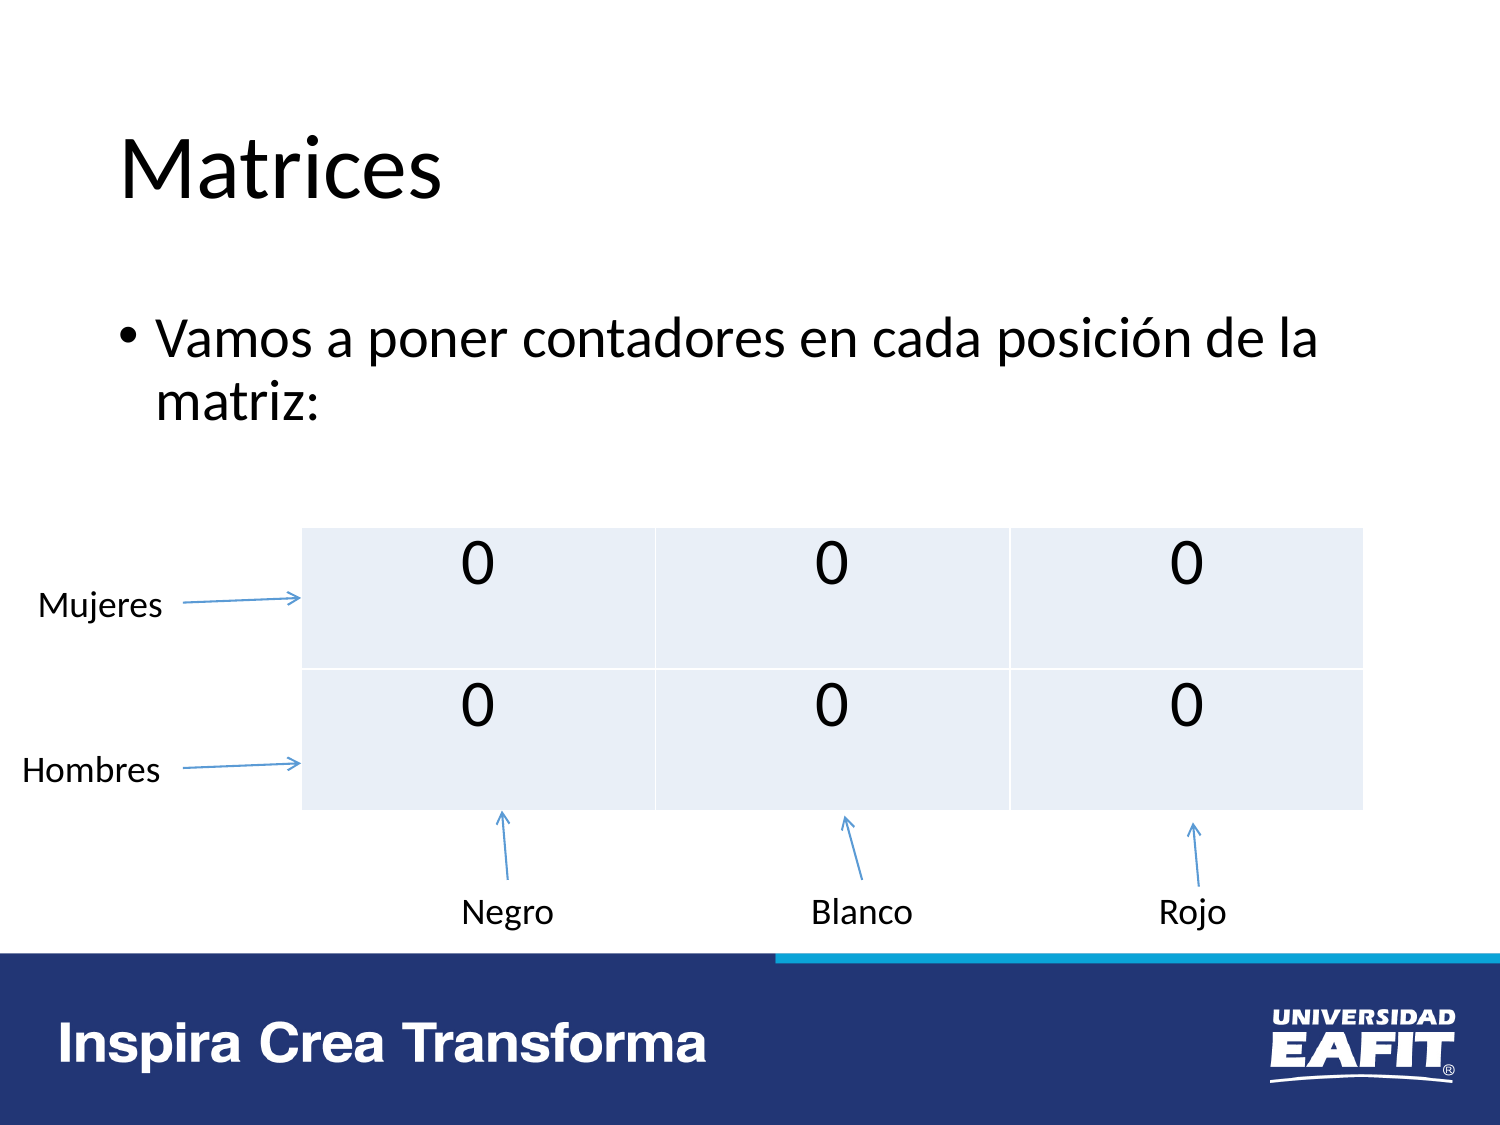

# Matrices
Vamos a poner contadores en cada posición de la matriz:

| 0 | 0 | 0 |
| --- | --- | --- |
| 0 | 0 | 0 |
Mujeres
Hombres
Negro
Blanco
Rojo